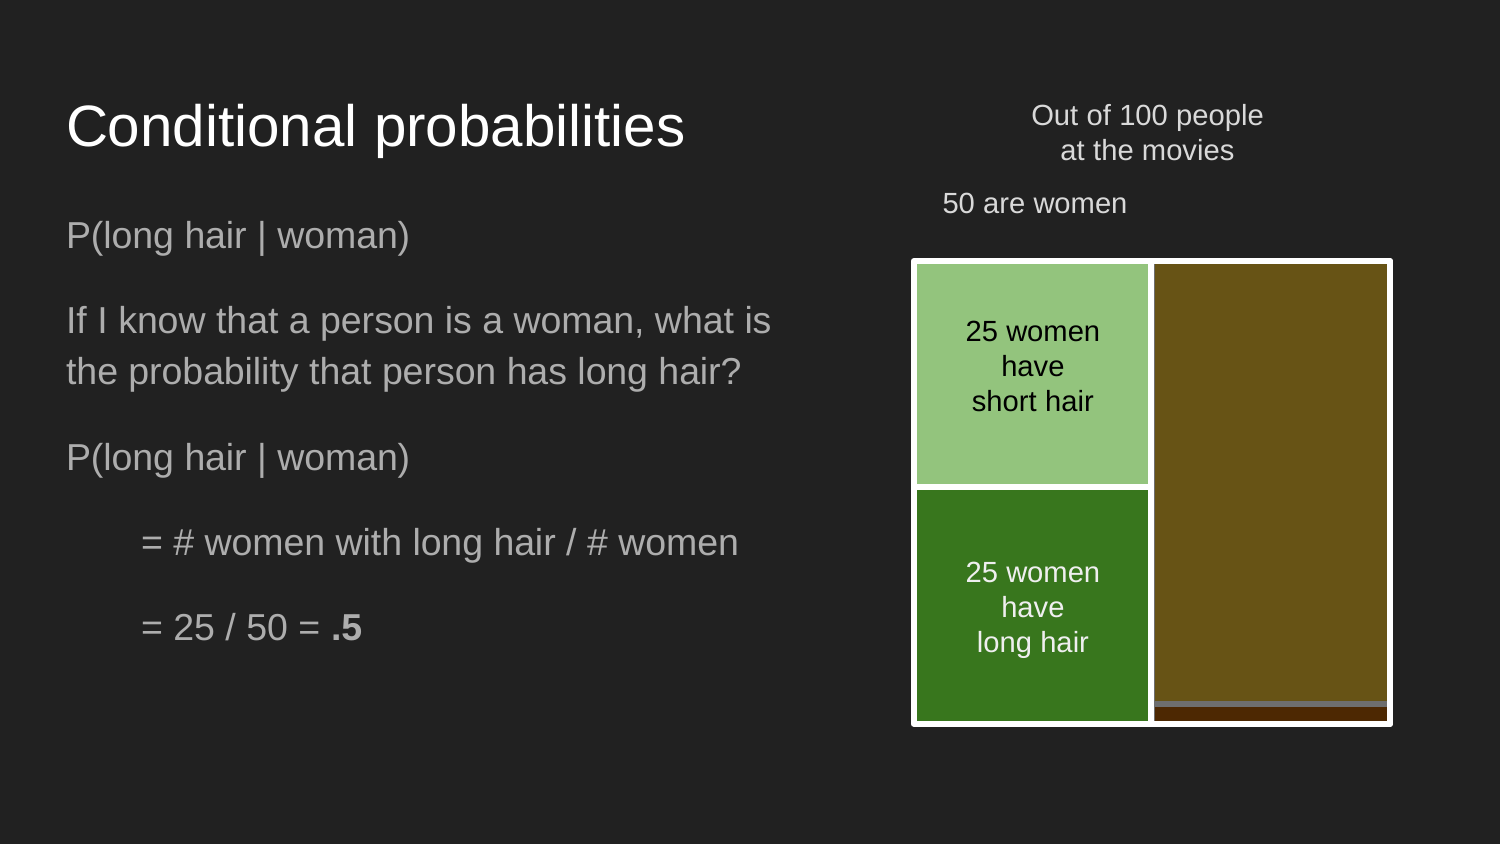

# Conditional probabilities
Out of 100 people at the movies
50 are women
P(long hair | woman)
If I know that a person is a woman, what is the probability that person has long hair?
P(long hair | woman)
= # women with long hair / # women
= 25 / 50 = .5

25 women
have
short hair

25 women
have
long hair